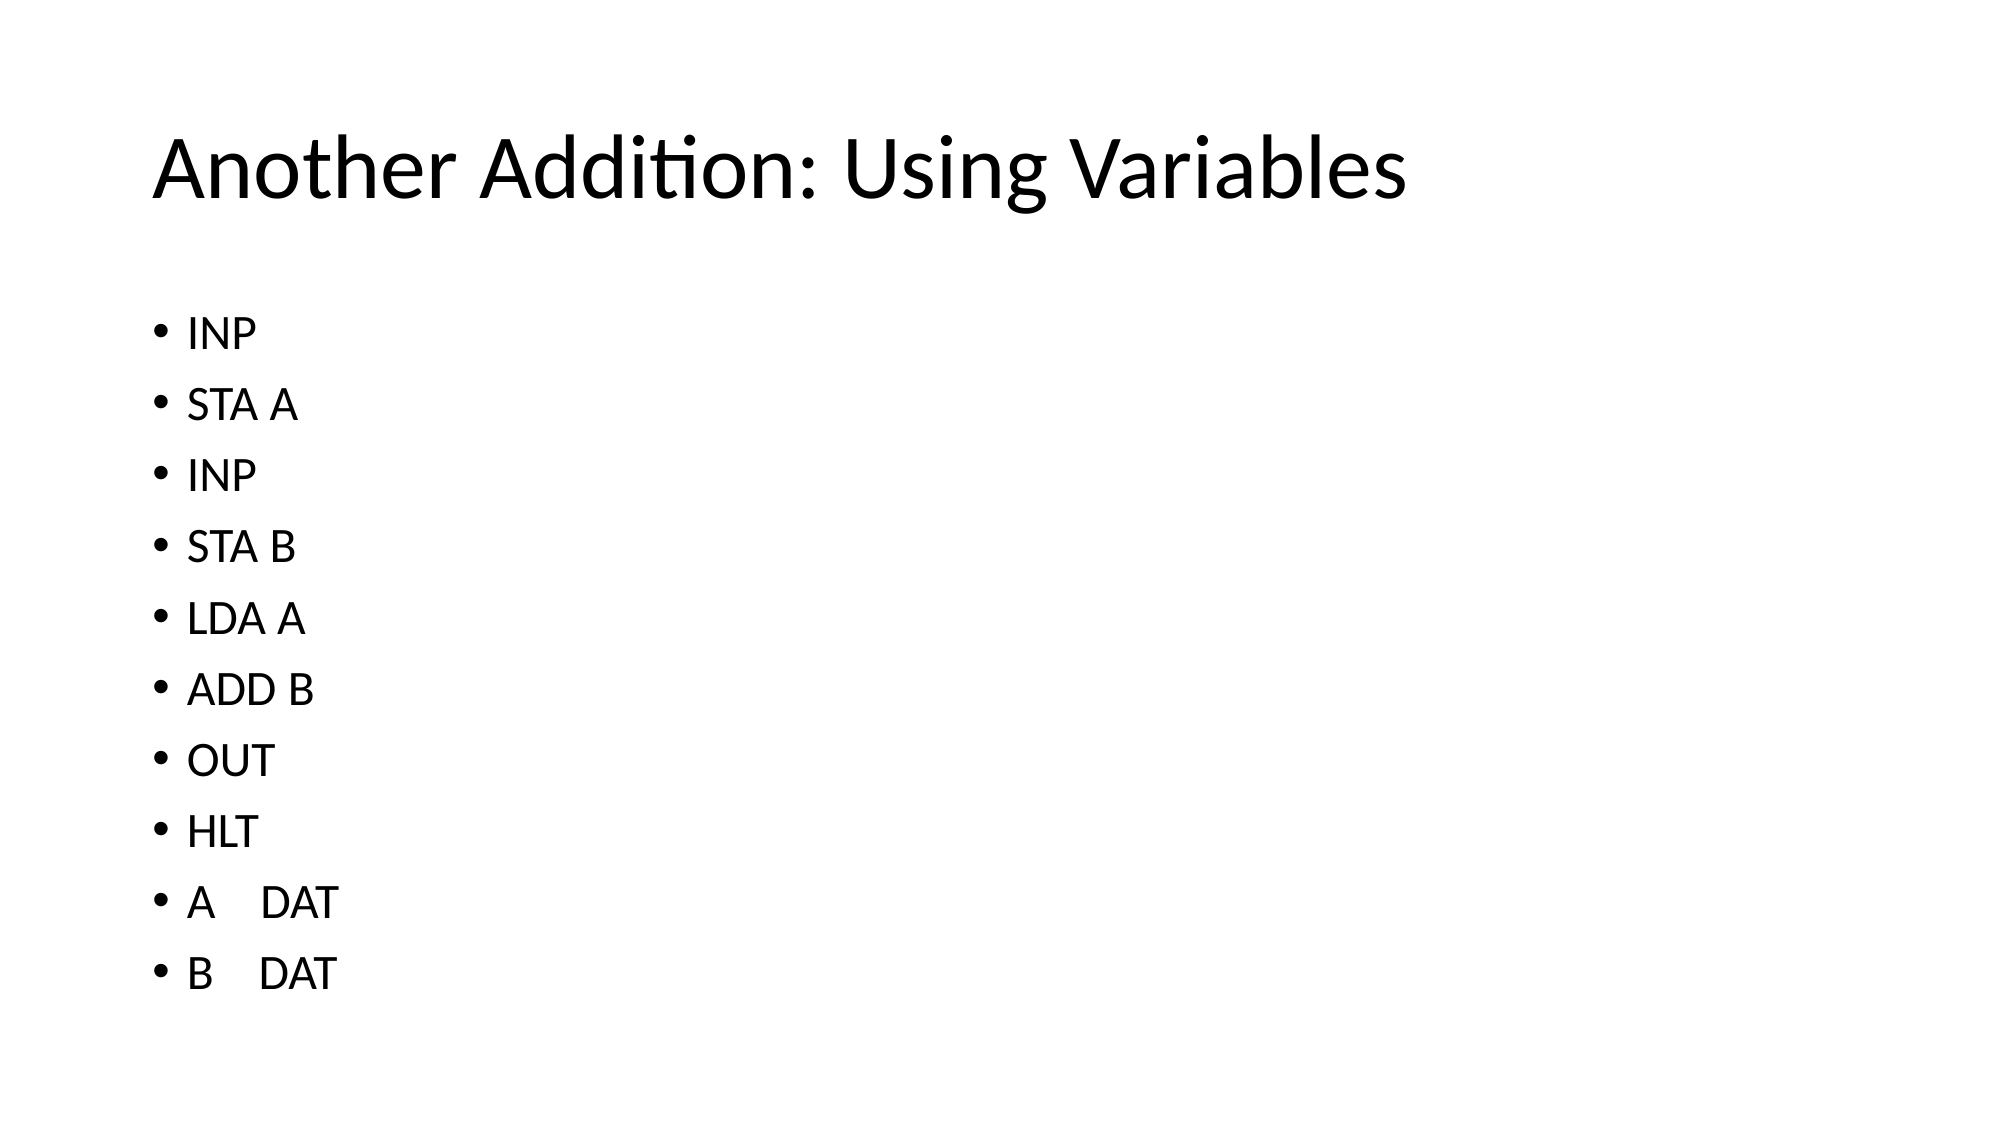

# Another Addition: Using Variables
INP
STA A
INP
STA B
LDA A
ADD B
OUT
HLT
A    DAT
B    DAT